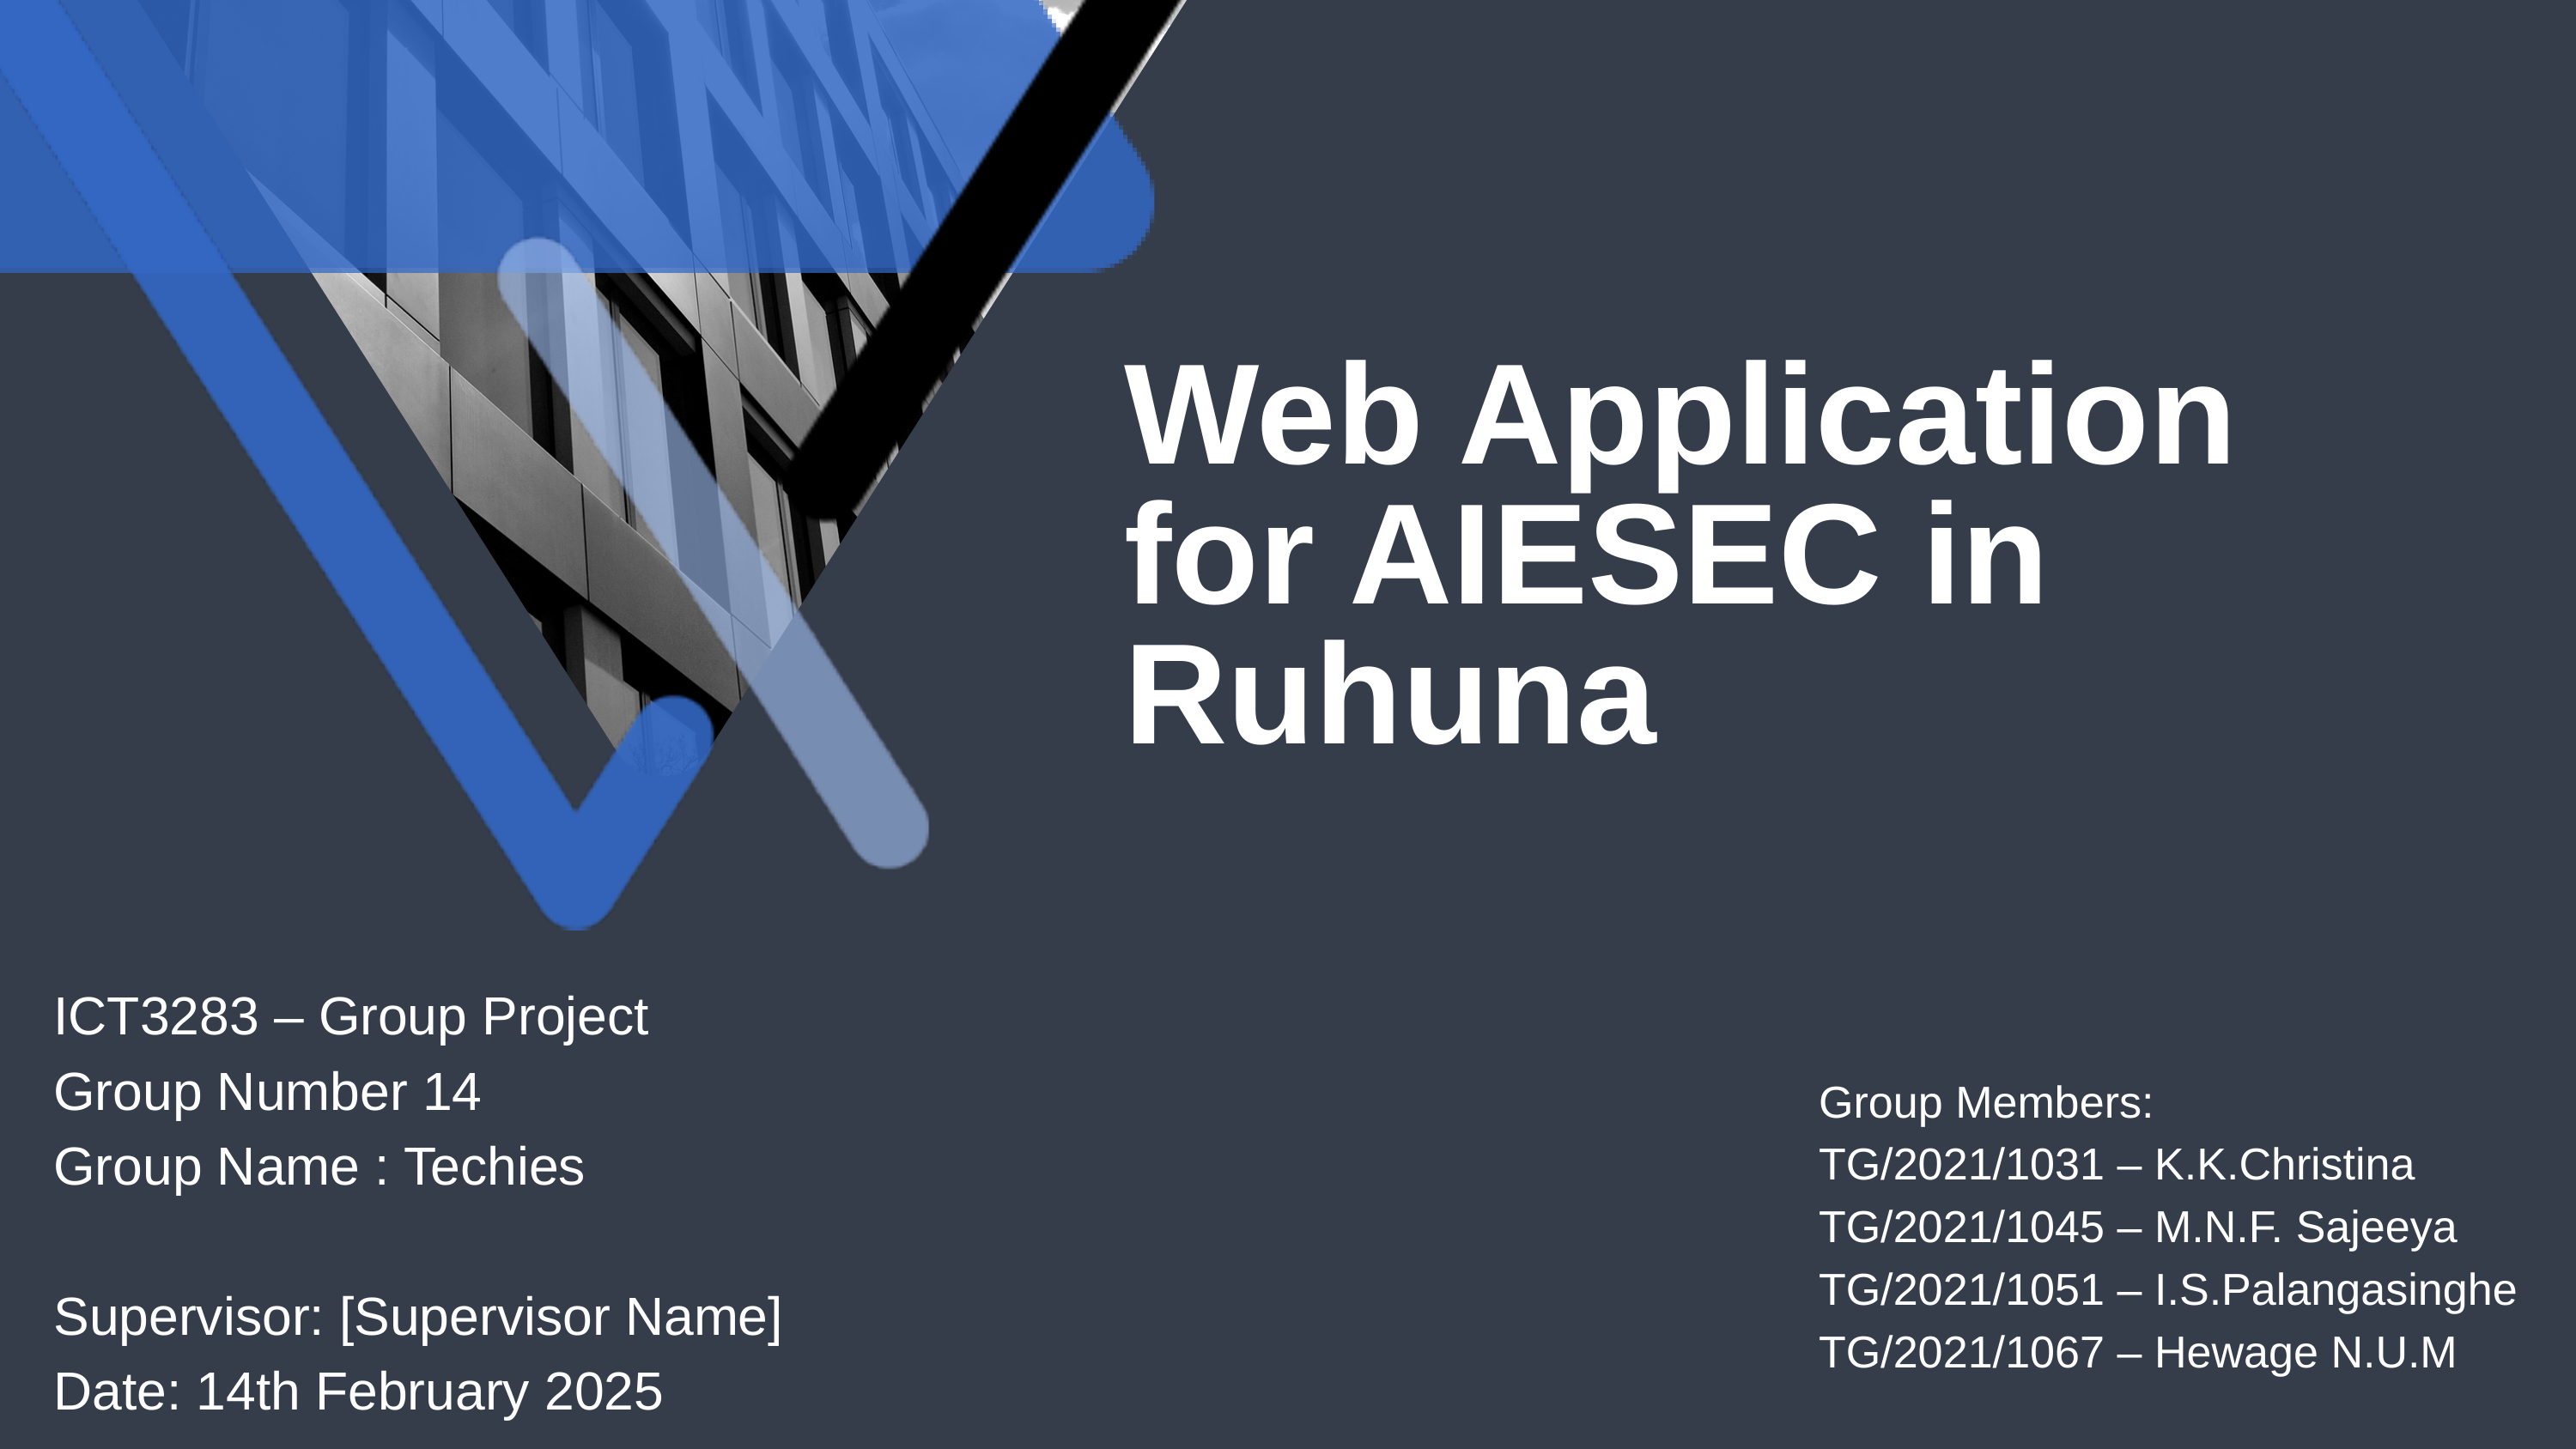

Web Application
for AIESEC in Ruhuna
ICT3283 – Group Project
Group Number 14
Group Name : Techies

Supervisor: [Supervisor Name]
Date: 14th February 2025

Group Members:
TG/2021/1031 – K.K.Christina
TG/2021/1045 – M.N.F. Sajeeya
TG/2021/1051 – I.S.Palangasinghe
TG/2021/1067 – Hewage N.U.M